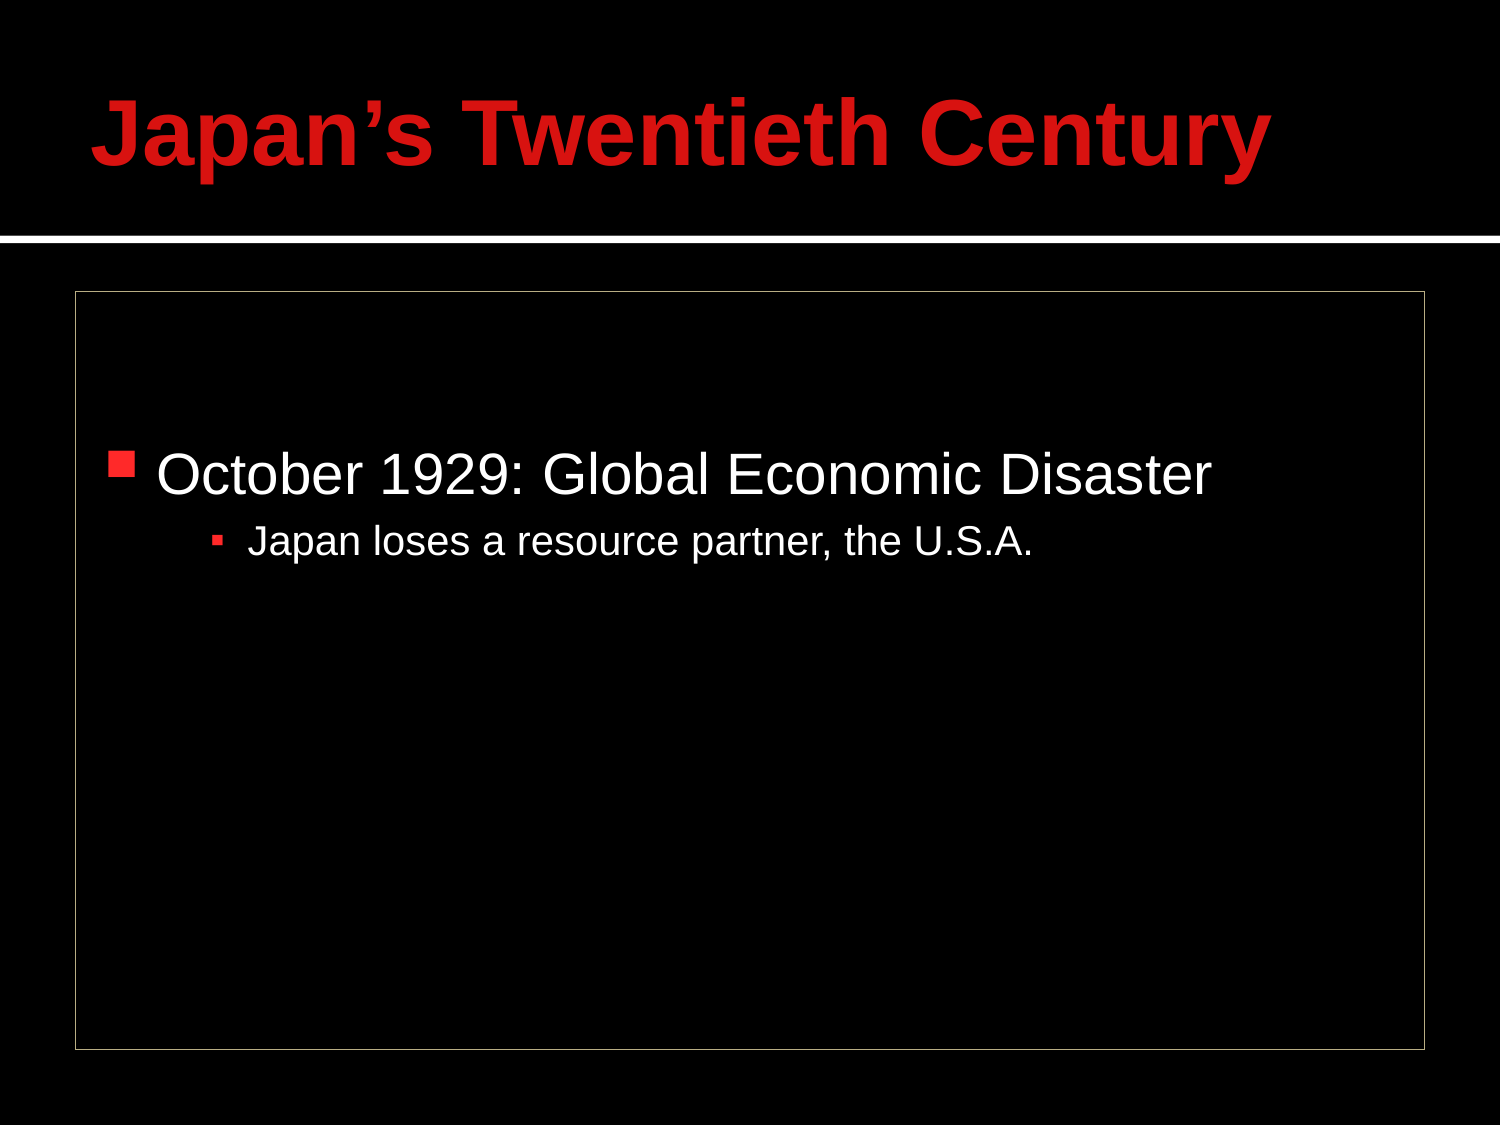

# Japan’s Twentieth Century

October 1929: Global Economic Disaster
Japan loses a resource partner, the U.S.A.